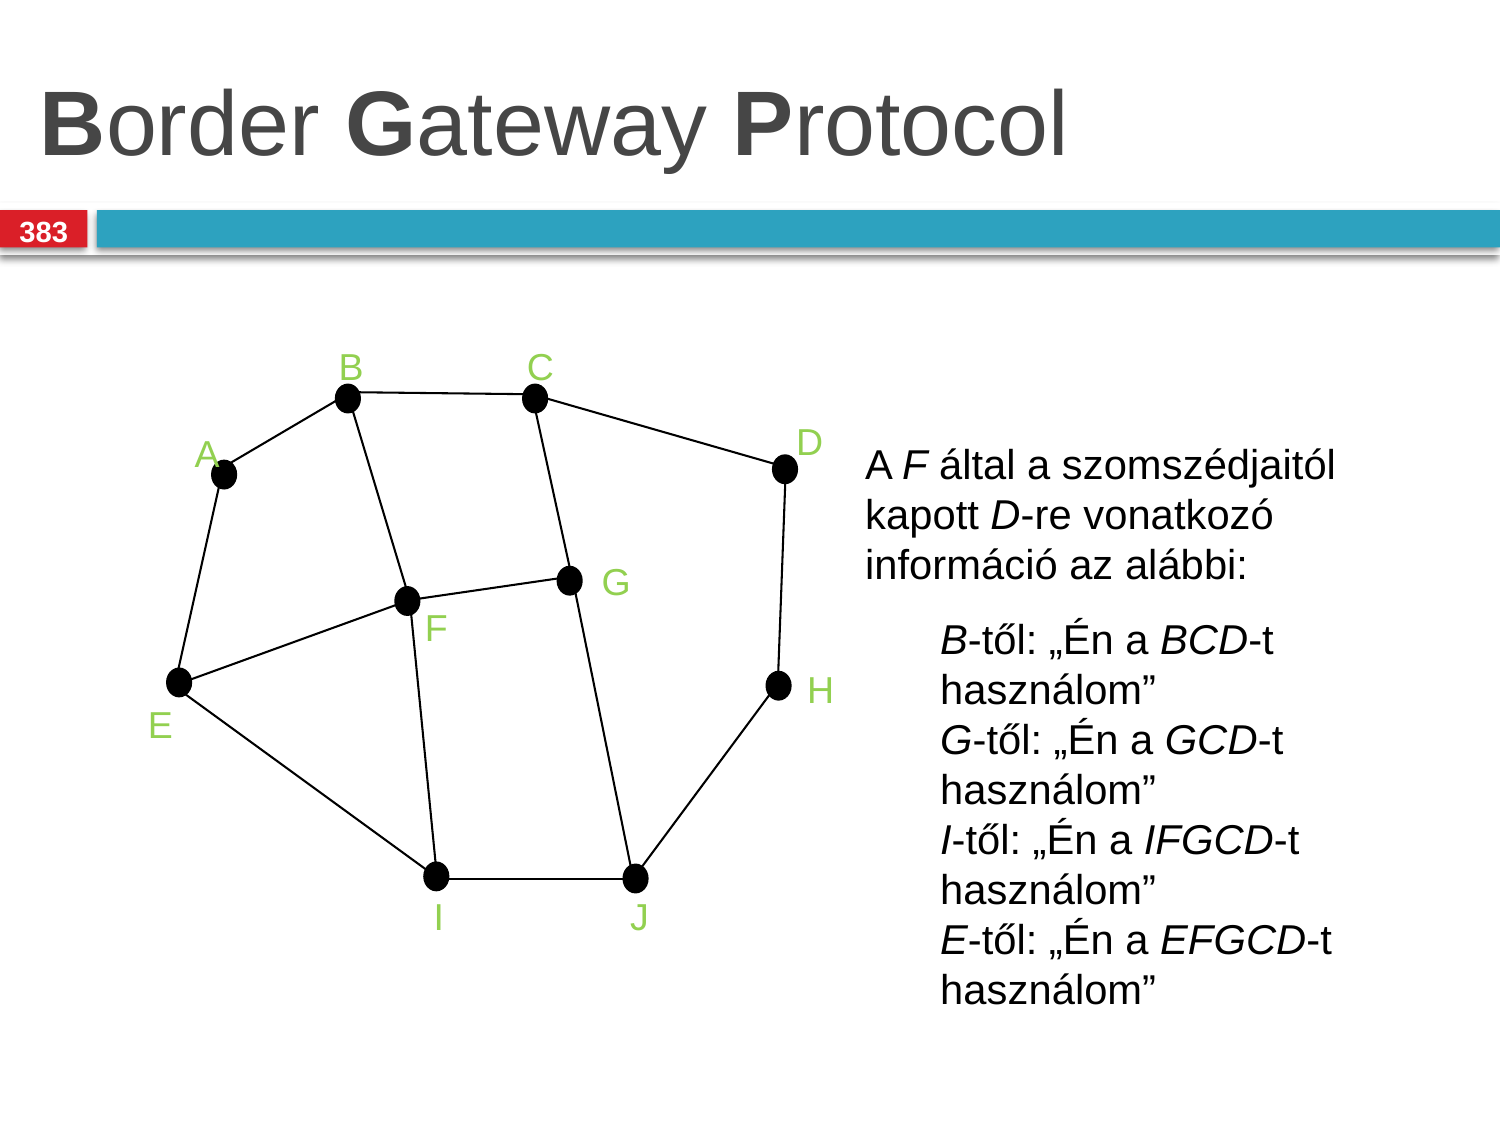

# Border Gateway Protocol
383
B
C

D
A
A F által a szomszédjaitól kapott D-re vonatkozó információ az alábbi:
B-től: „Én a BCD-t használom”
G-től: „Én a GCD-t használom”
I-től: „Én a IFGCD-t használom”
E-től: „Én a EFGCD-t használom”

G

F
H

E

I
J